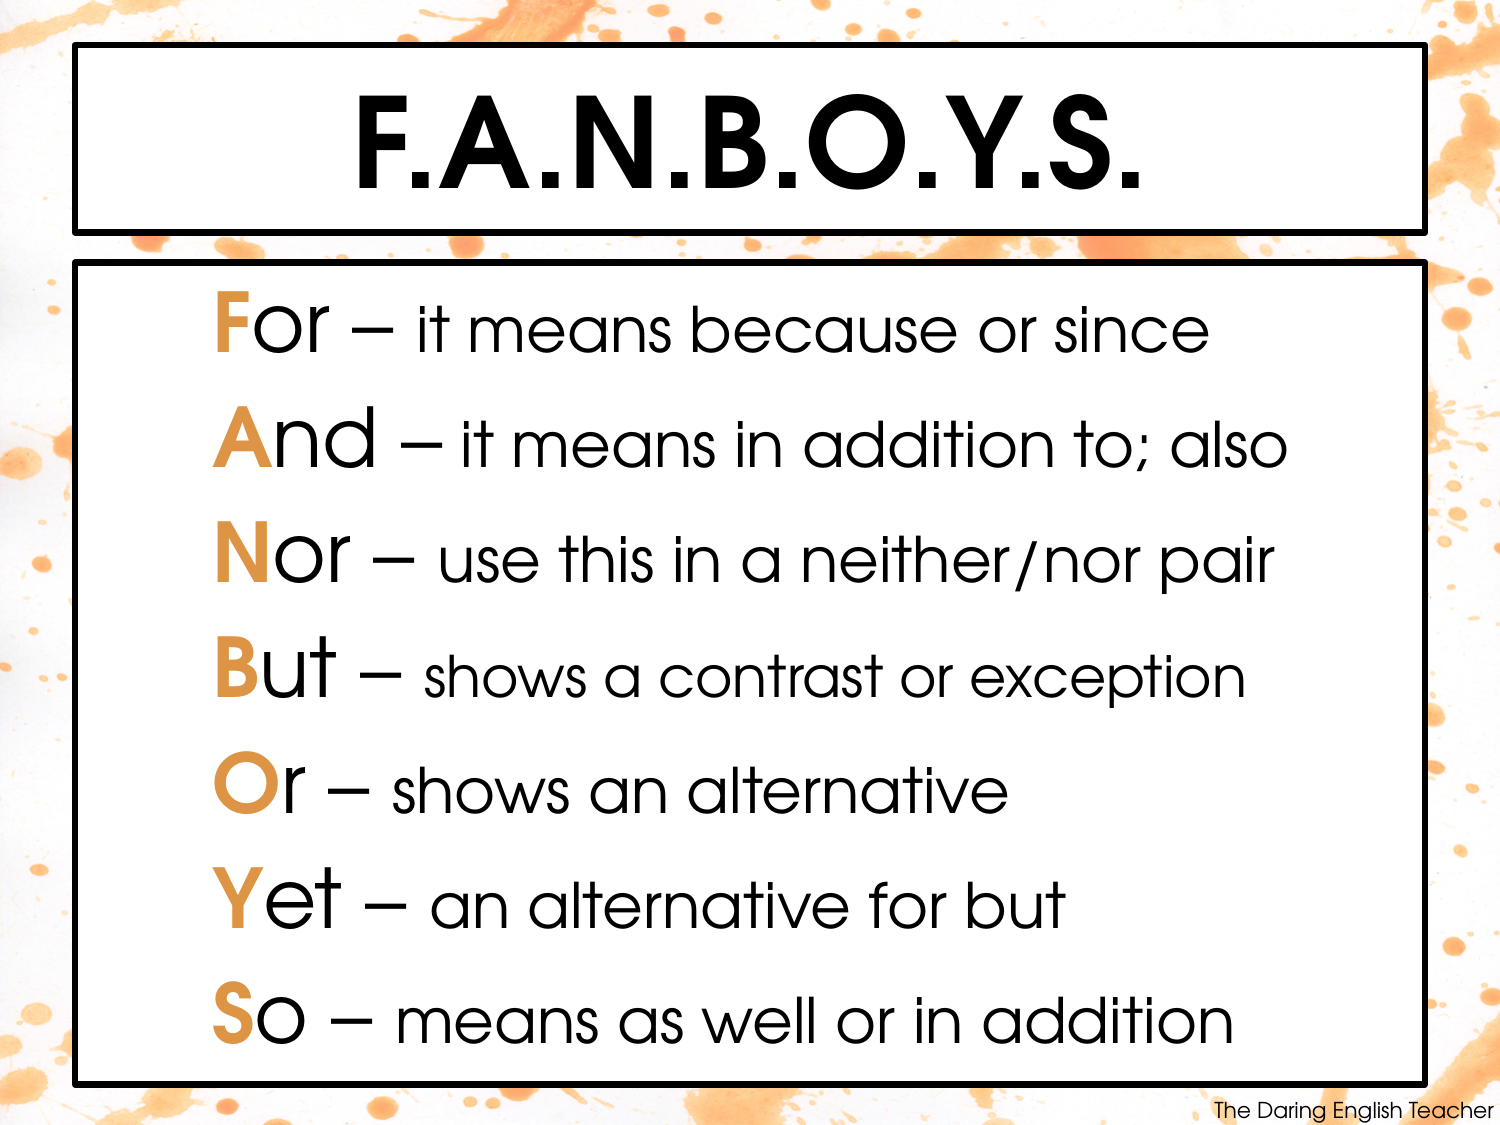

# F.A.N.B.O.Y.S.
For – it means because or since
And – it means in addition to; also
Nor – use this in a neither/nor pair
But – shows a contrast or exception
Or – shows an alternative
Yet – an alternative for but
So – means as well or in addition